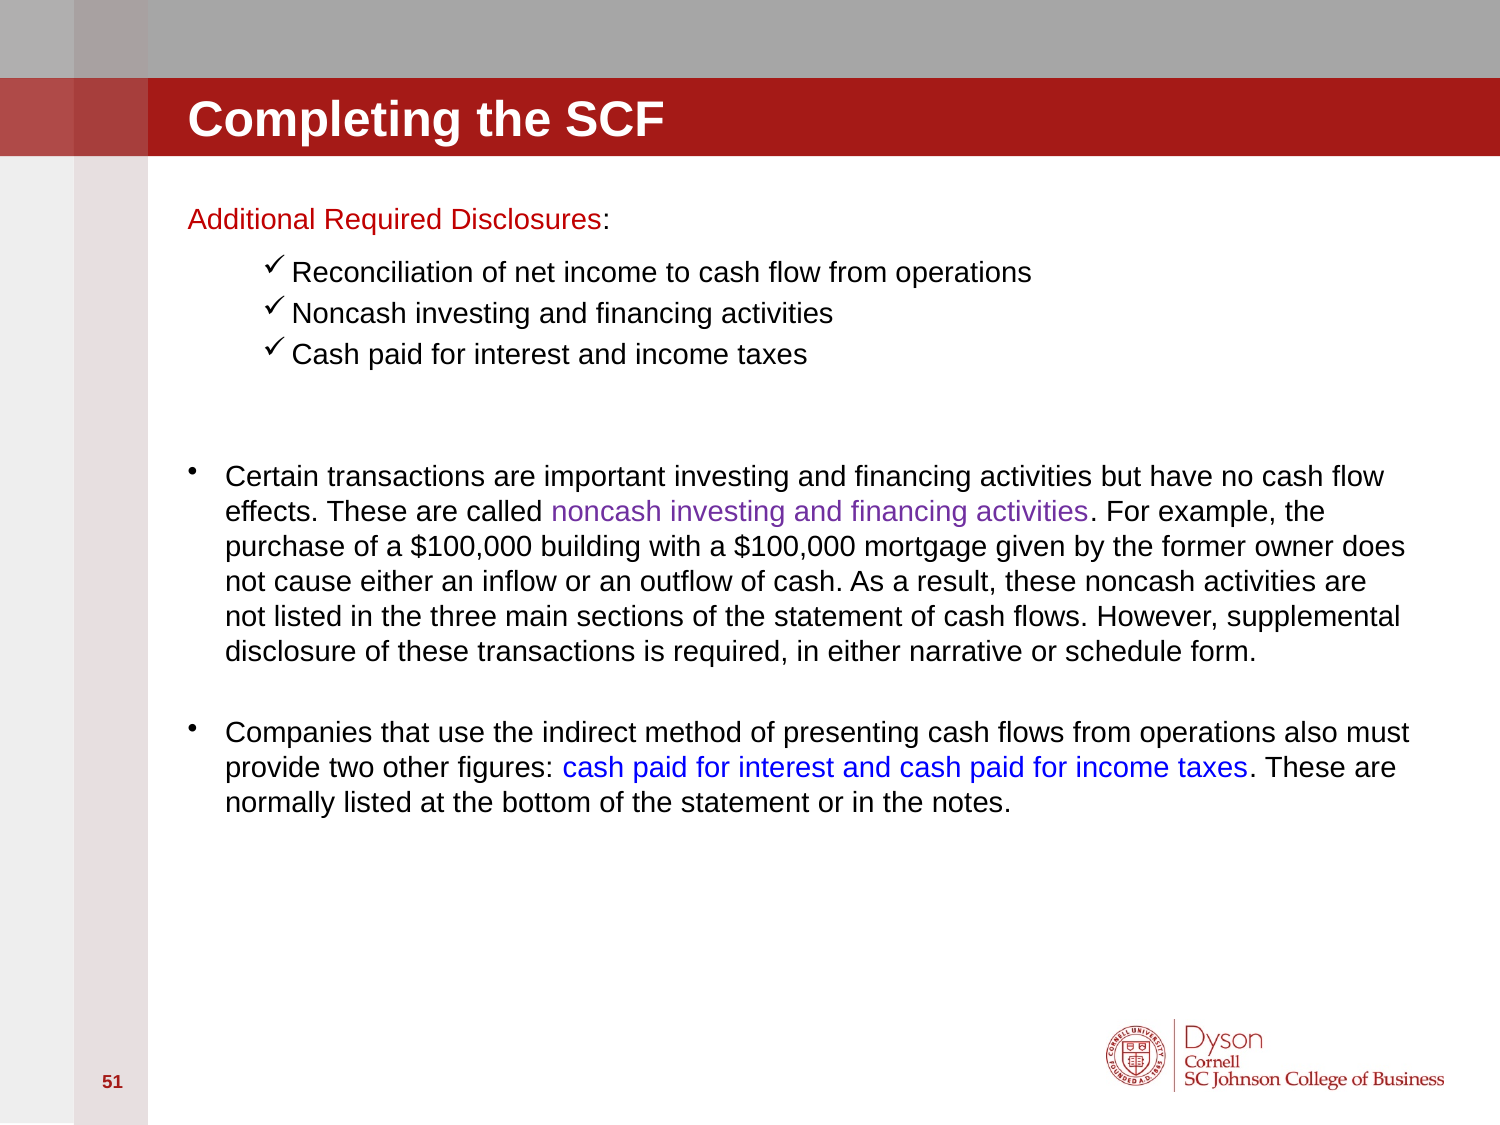

# Completing the SCF
Additional Required Disclosures:
Reconciliation of net income to cash flow from operations
Noncash investing and financing activities
Cash paid for interest and income taxes

Certain transactions are important investing and financing activities but have no cash flow effects. These are called noncash investing and financing activities. For example, the purchase of a $100,000 building with a $100,000 mortgage given by the former owner does not cause either an inflow or an outflow of cash. As a result, these noncash activities are not listed in the three main sections of the statement of cash flows. However, supplemental disclosure of these transactions is required, in either narrative or schedule form.

Companies that use the indirect method of presenting cash flows from operations also must provide two other figures: cash paid for interest and cash paid for income taxes. These are normally listed at the bottom of the statement or in the notes.
51